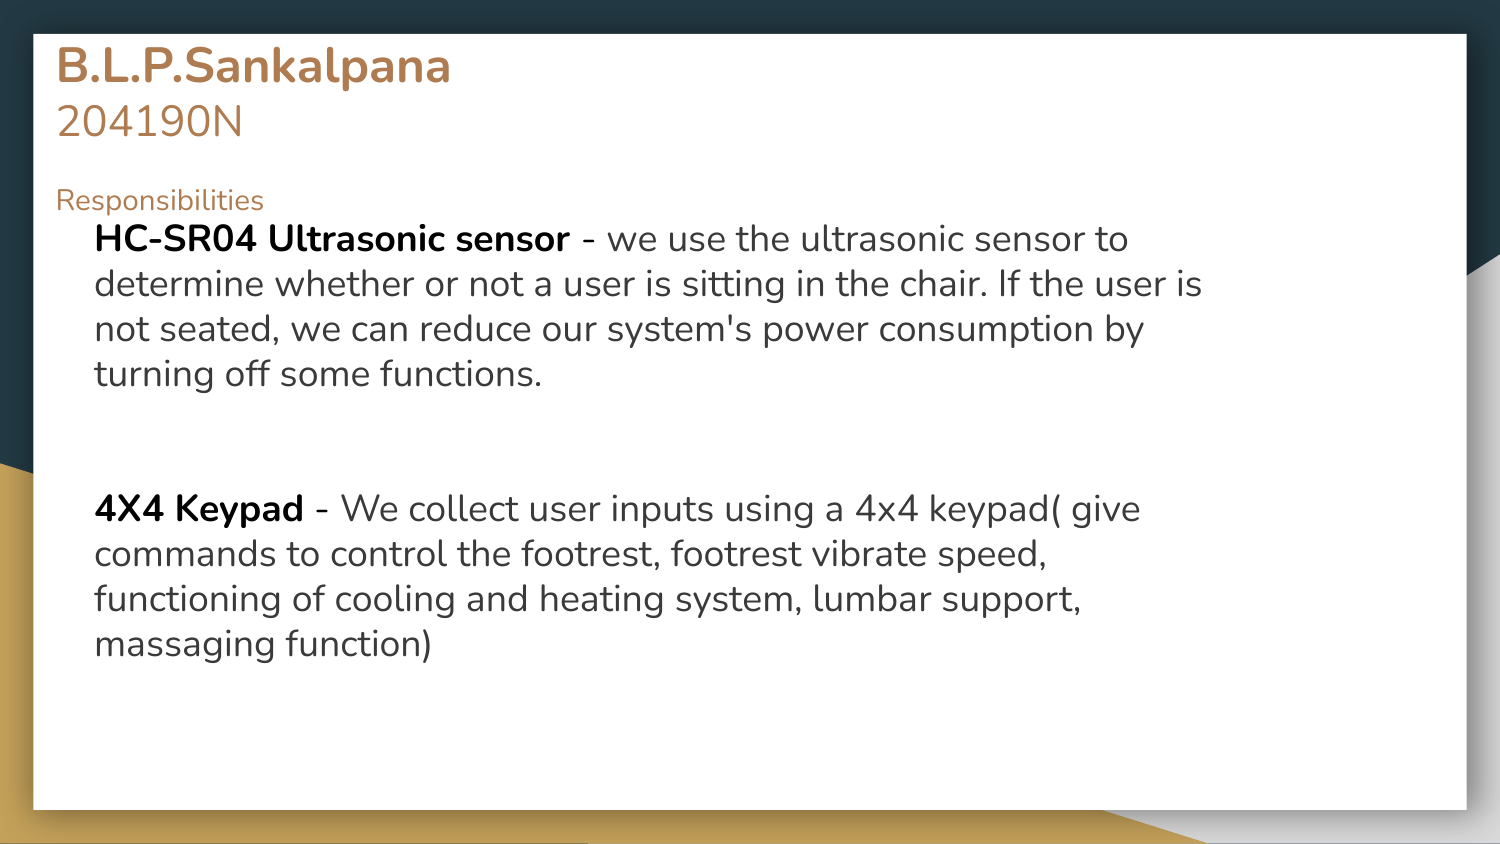

# B.L.P.Sankalpana
204190N

Responsibilities
HC-SR04 Ultrasonic sensor - we use the ultrasonic sensor to determine whether or not a user is sitting in the chair. If the user is not seated, we can reduce our system's power consumption by turning off some functions.

4X4 Keypad - We collect user inputs using a 4x4 keypad( give commands to control the footrest, footrest vibrate speed, functioning of cooling and heating system, lumbar support, massaging function)